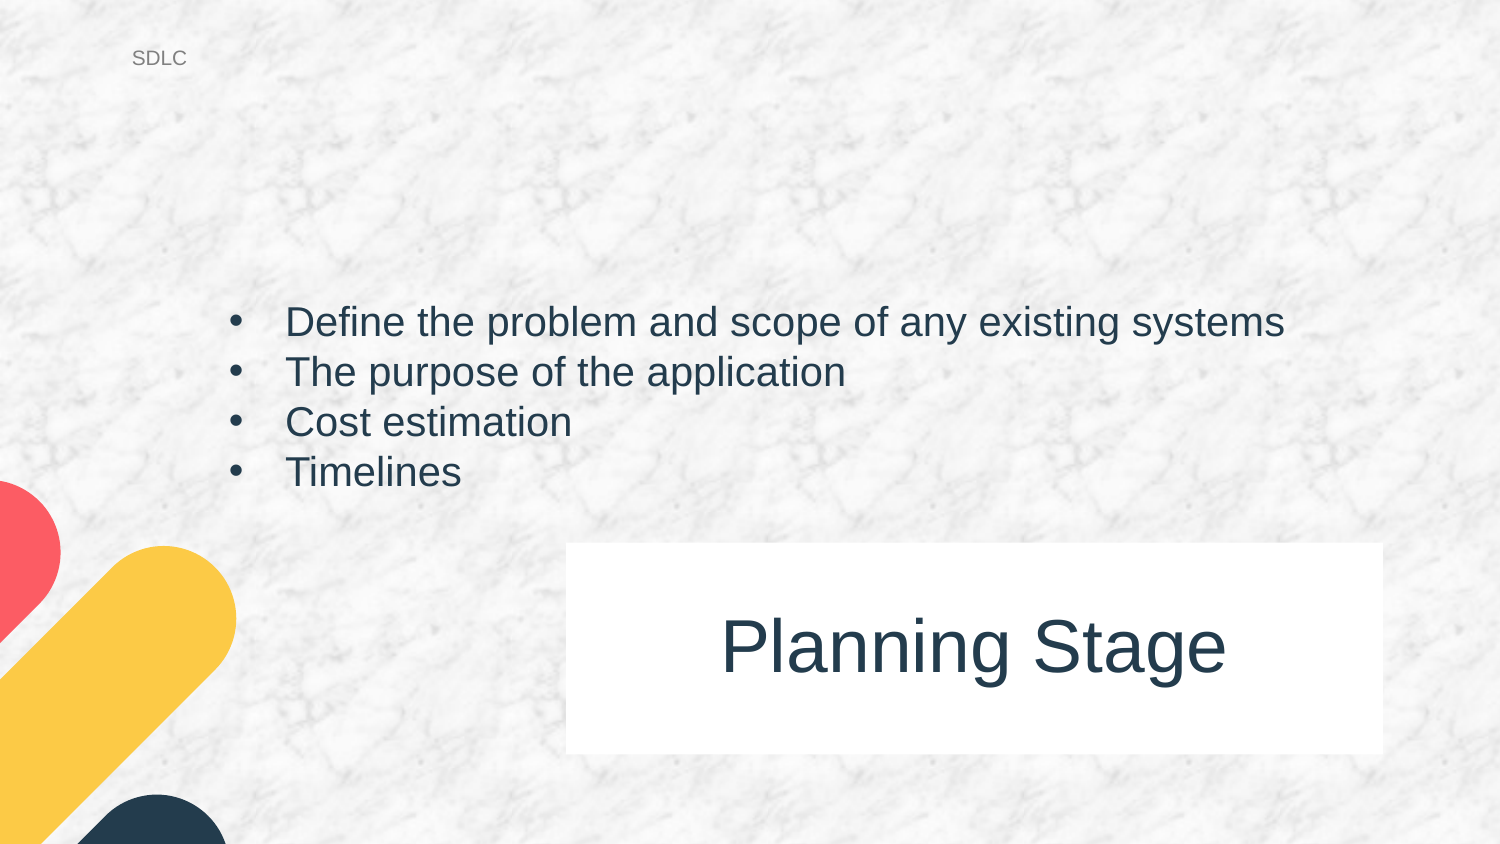

SDLC
Define the problem and scope of any existing systems
The purpose of the application
Cost estimation
Timelines

# Planning Stage